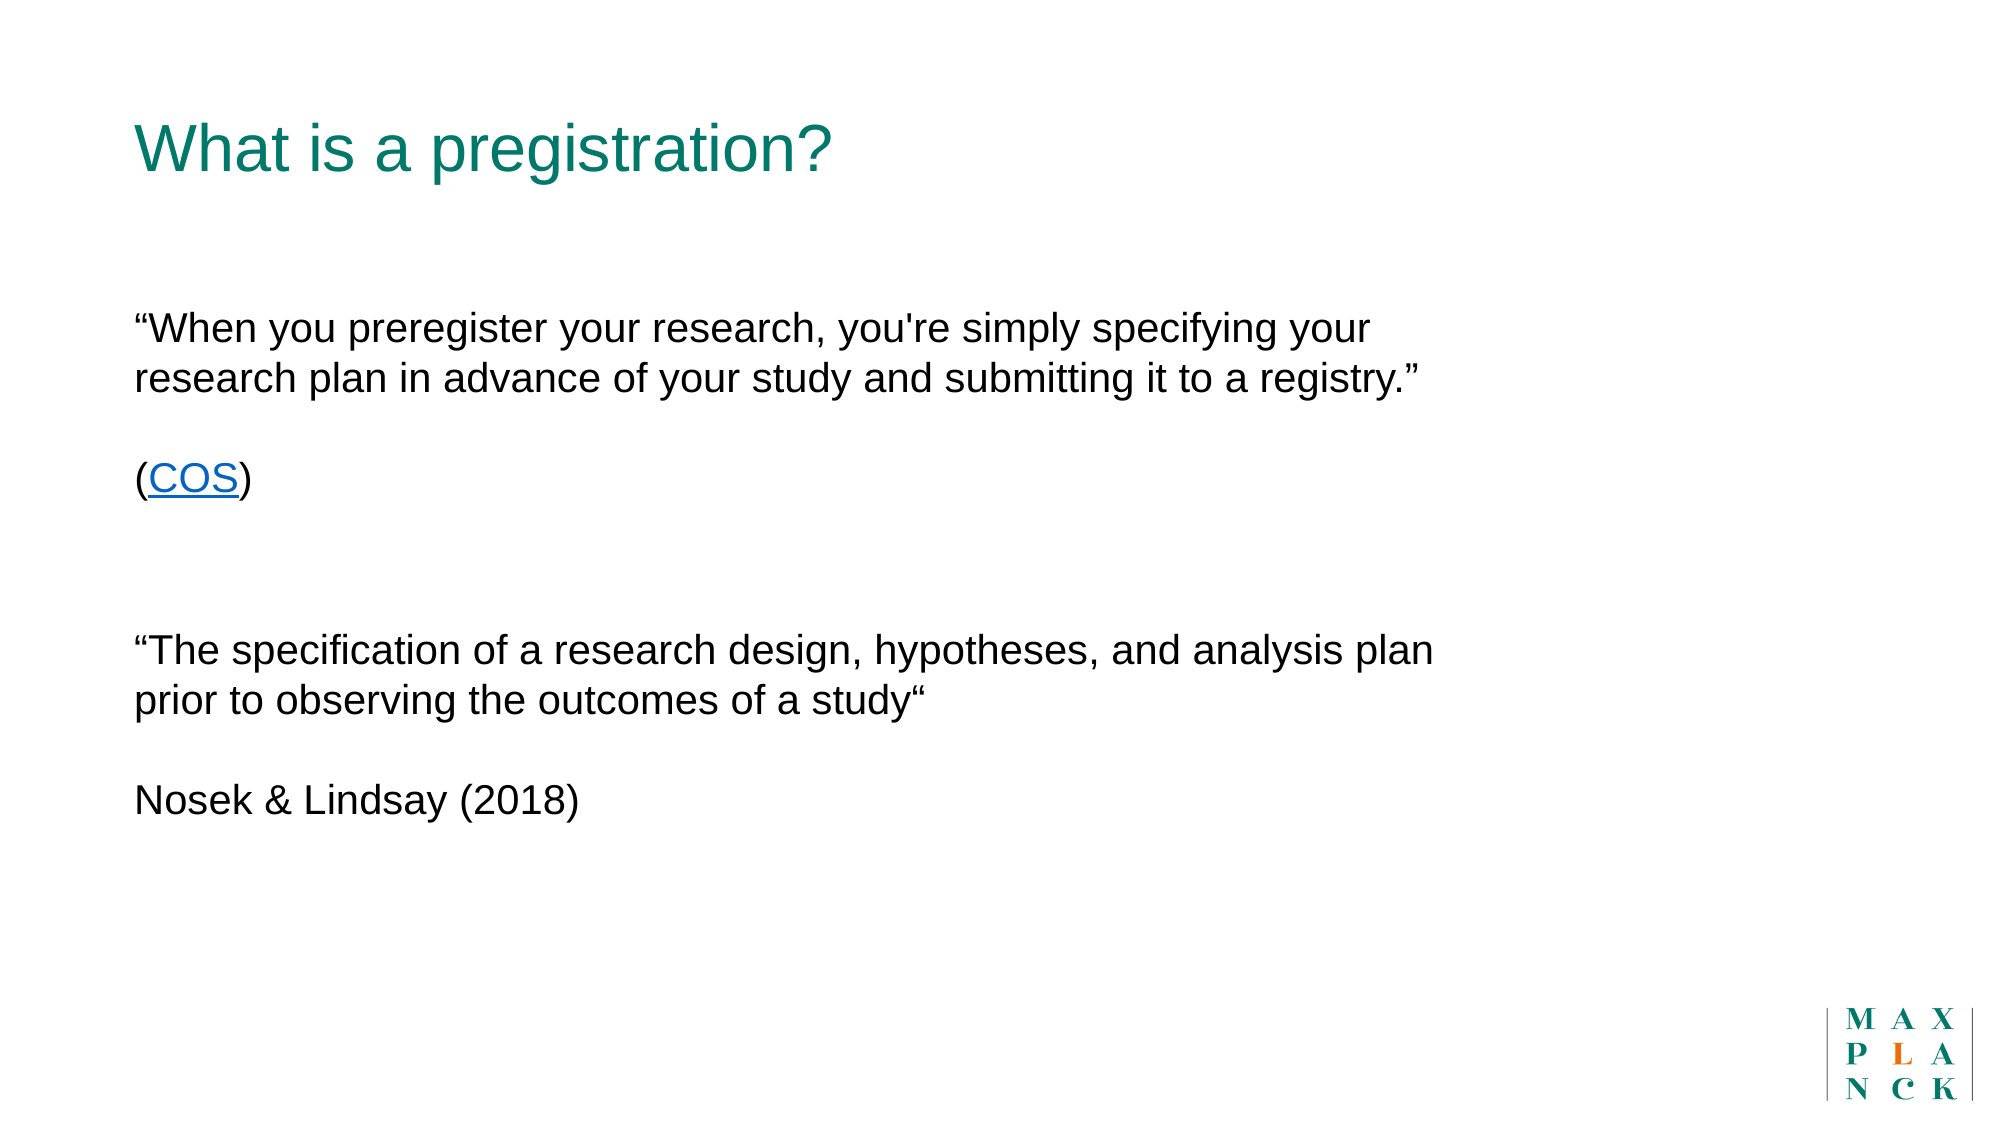

What is a pregistration?
“When you preregister your research, you're simply specifying your research plan in advance of your study and submitting it to a registry.”

(COS)

“The specification of a research design, hypotheses, and analysis plan
prior to observing the outcomes of a study“

Nosek & Lindsay (2018)